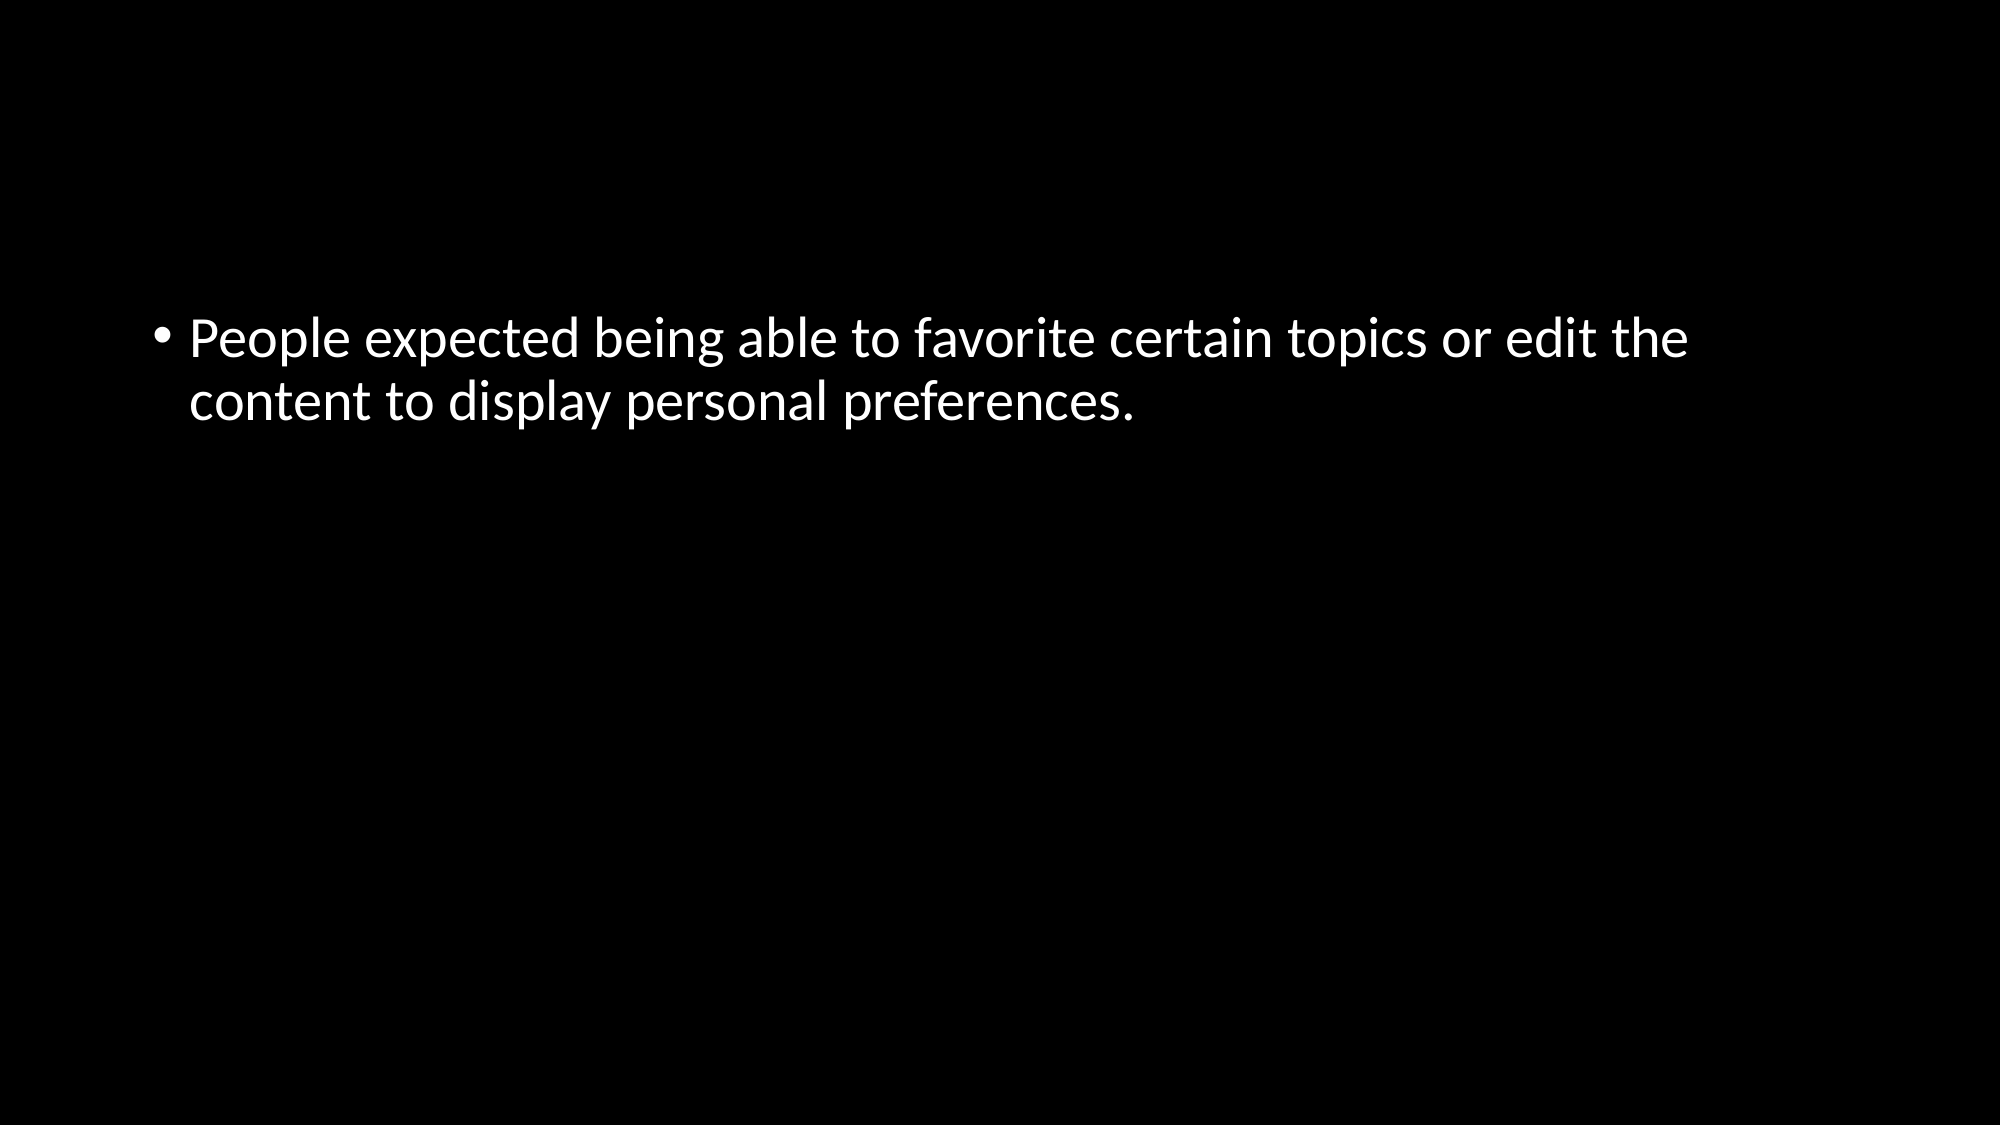

#
People expected being able to favorite certain topics or edit the content to display personal preferences.